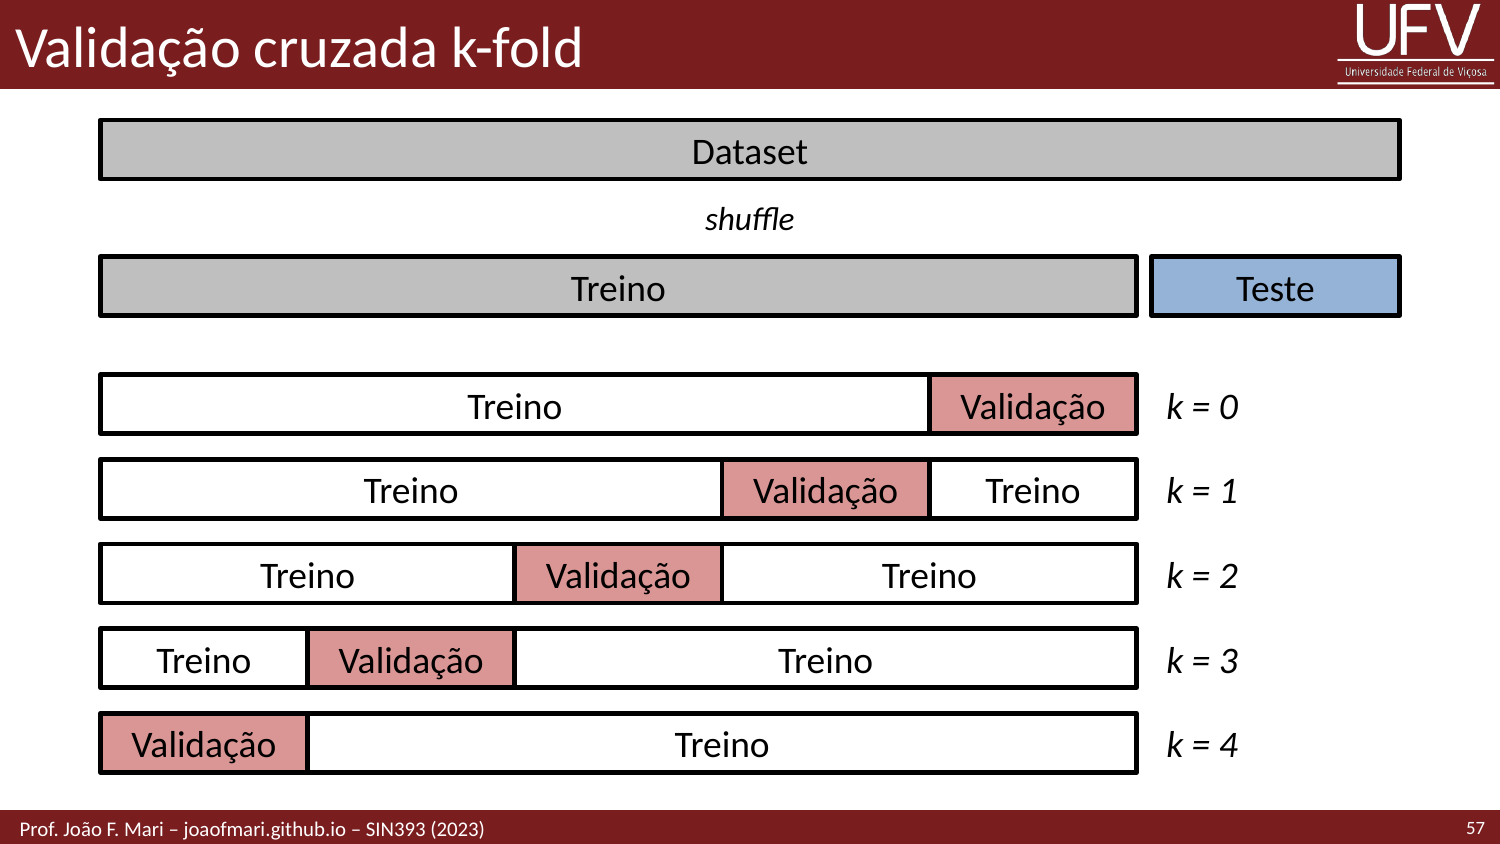

# Validação cruzada k-fold
Dataset
shuffle
Treino
Teste
Treino
Validação
k = 0
Treino
Validação
Treino
k = 1
Treino
Validação
Treino
k = 2
Treino
Validação
Treino
k = 3
Validação
Treino
k = 4
57
 Prof. João F. Mari – joaofmari.github.io – SIN393 (2023)